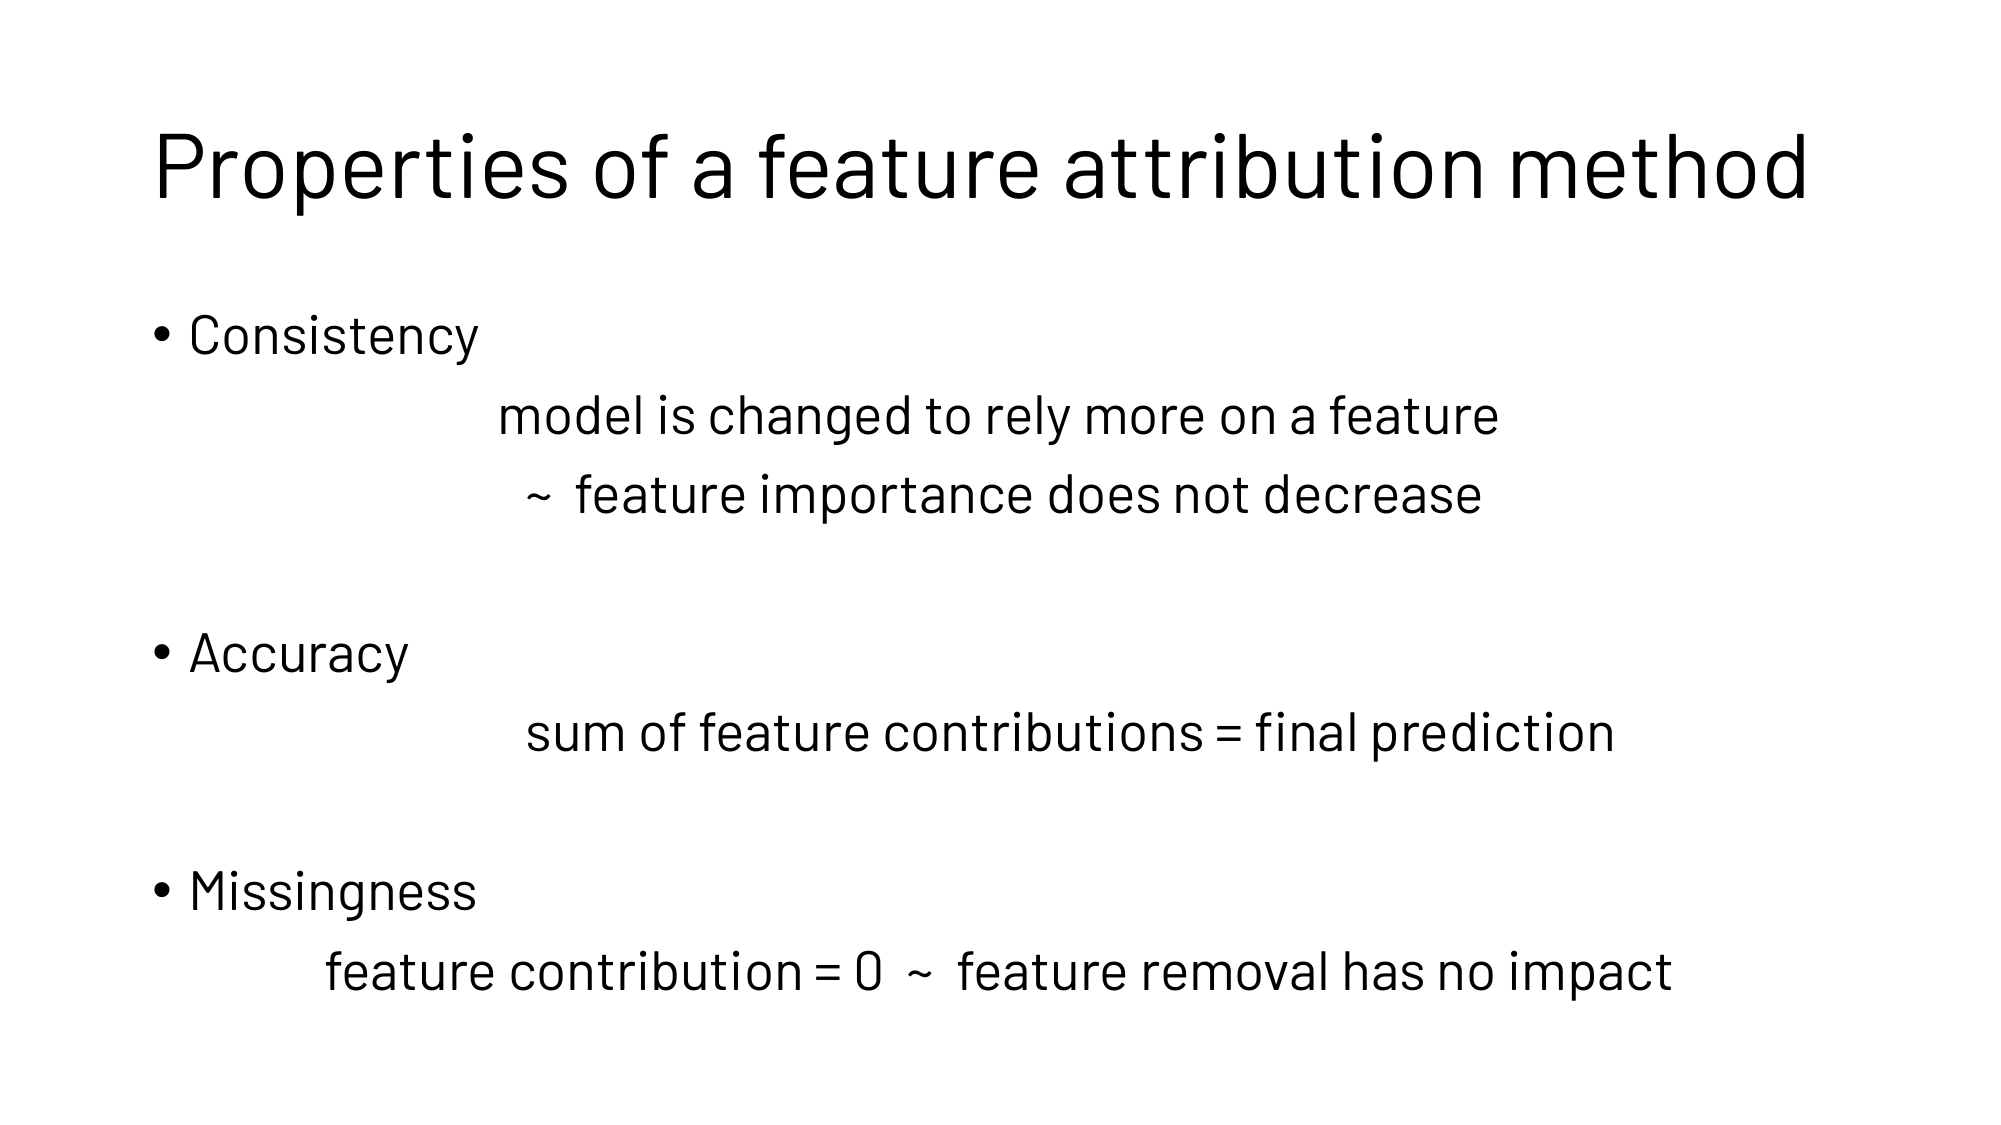

# Properties of a feature attribution method
Consistency
model is changed to rely more on a feature
 ~  feature importance does not decrease

Accuracy
	sum of feature contributions = final prediction

Missingness
feature contribution = 0  ~  feature removal has no impact